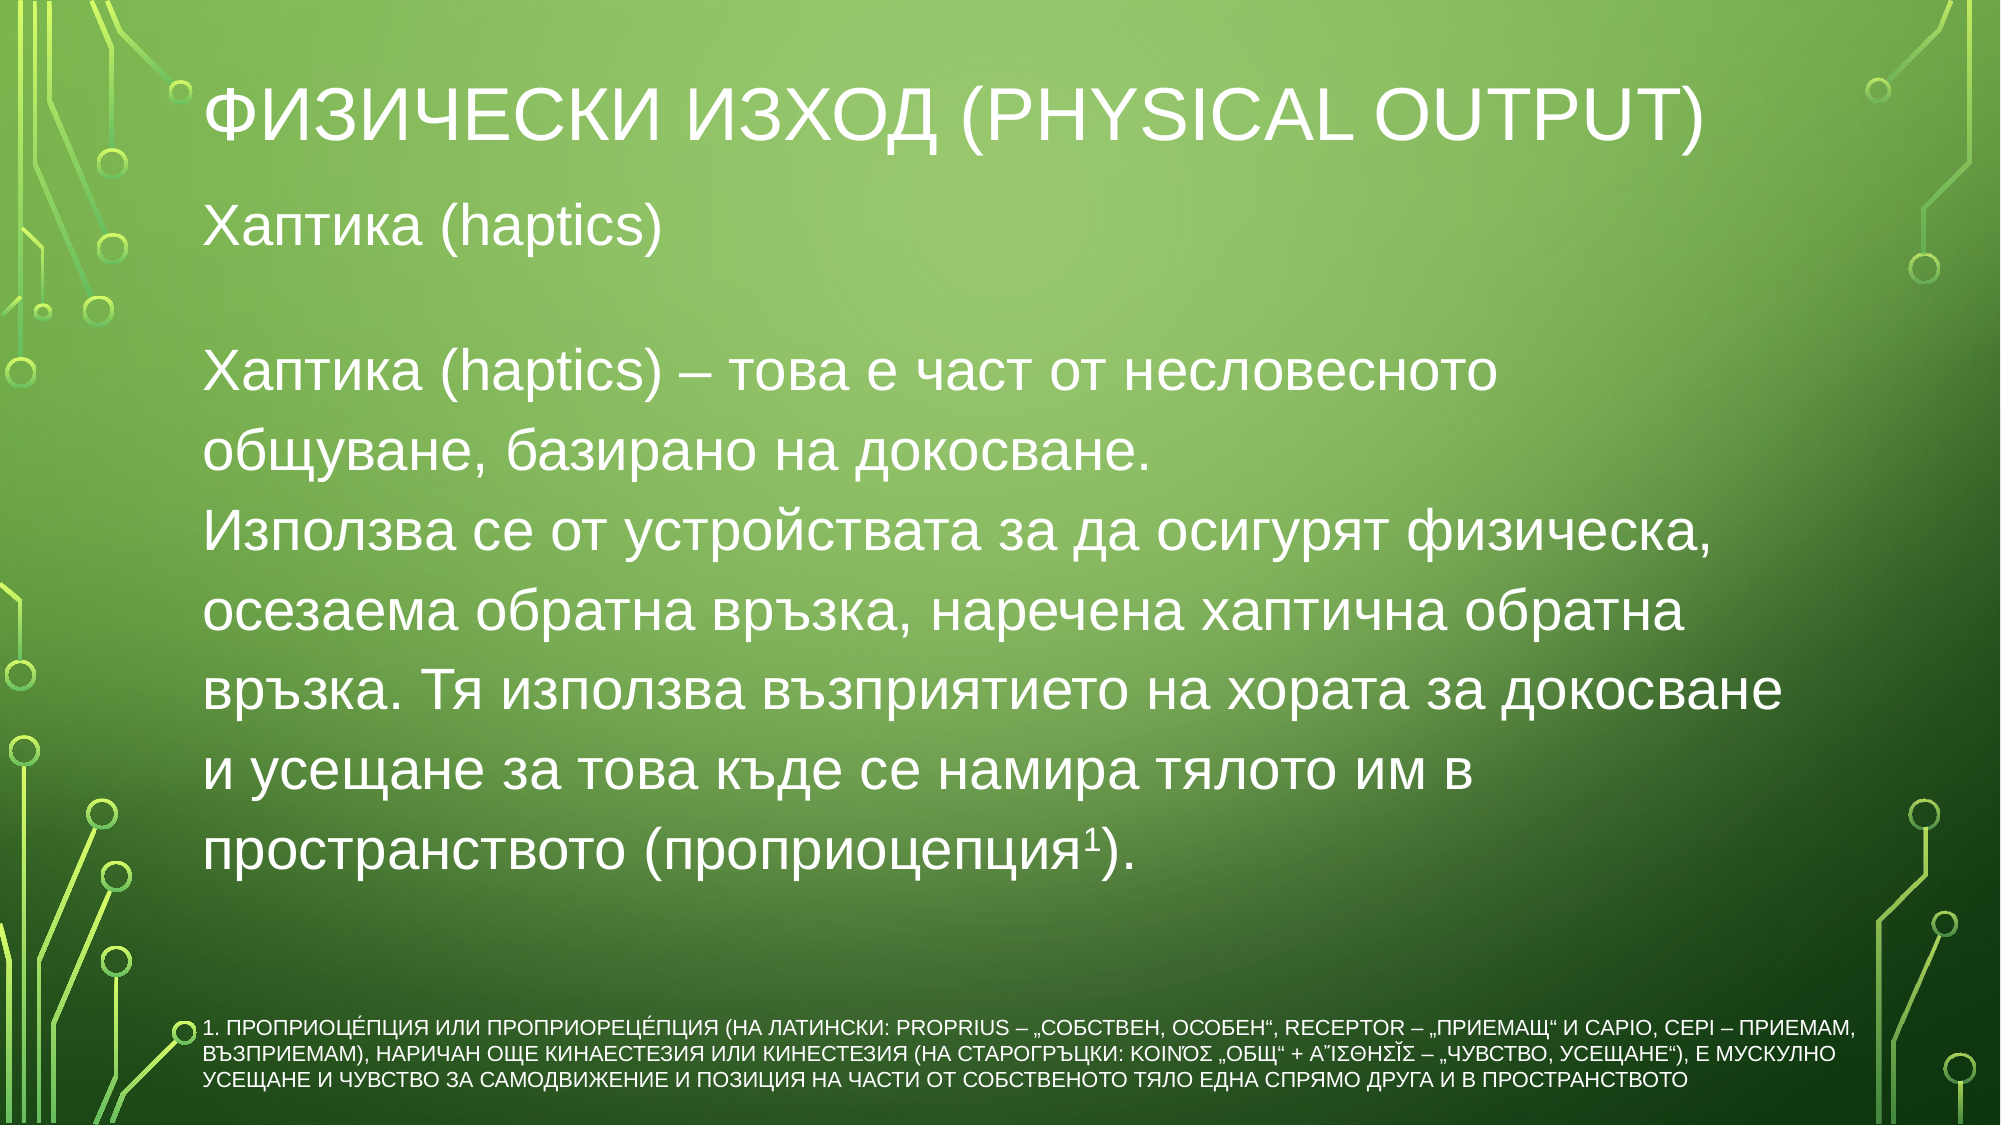

# Физически изход (Physical Output)
Хаптика (haptics)

Хаптика (haptics) – това е част от несловесното общуване, базирано на докосване.
Използва се от устройствата за да осигурят физическа, осезаема обратна връзка, наречена хаптична обратна връзка. Тя използва възприятието на хората за докосване и усещане за това къде се намира тялото им в пространството (проприоцепция1).
1. Проприоце́пция или проприореце́пция (на латински: proprius – „собствен, особен“, receptor – „приeмащ“ и capio, cepi – приемам, възприемам), наричан още кинаестезия или кинестезия (на старогръцки: κοινός „общ“ + αἴσθησῐς – „чувство, усещане“), е мускулно усещане и чувство за самодвижение и позиция на части от собственото тяло една спрямо друга и в пространството